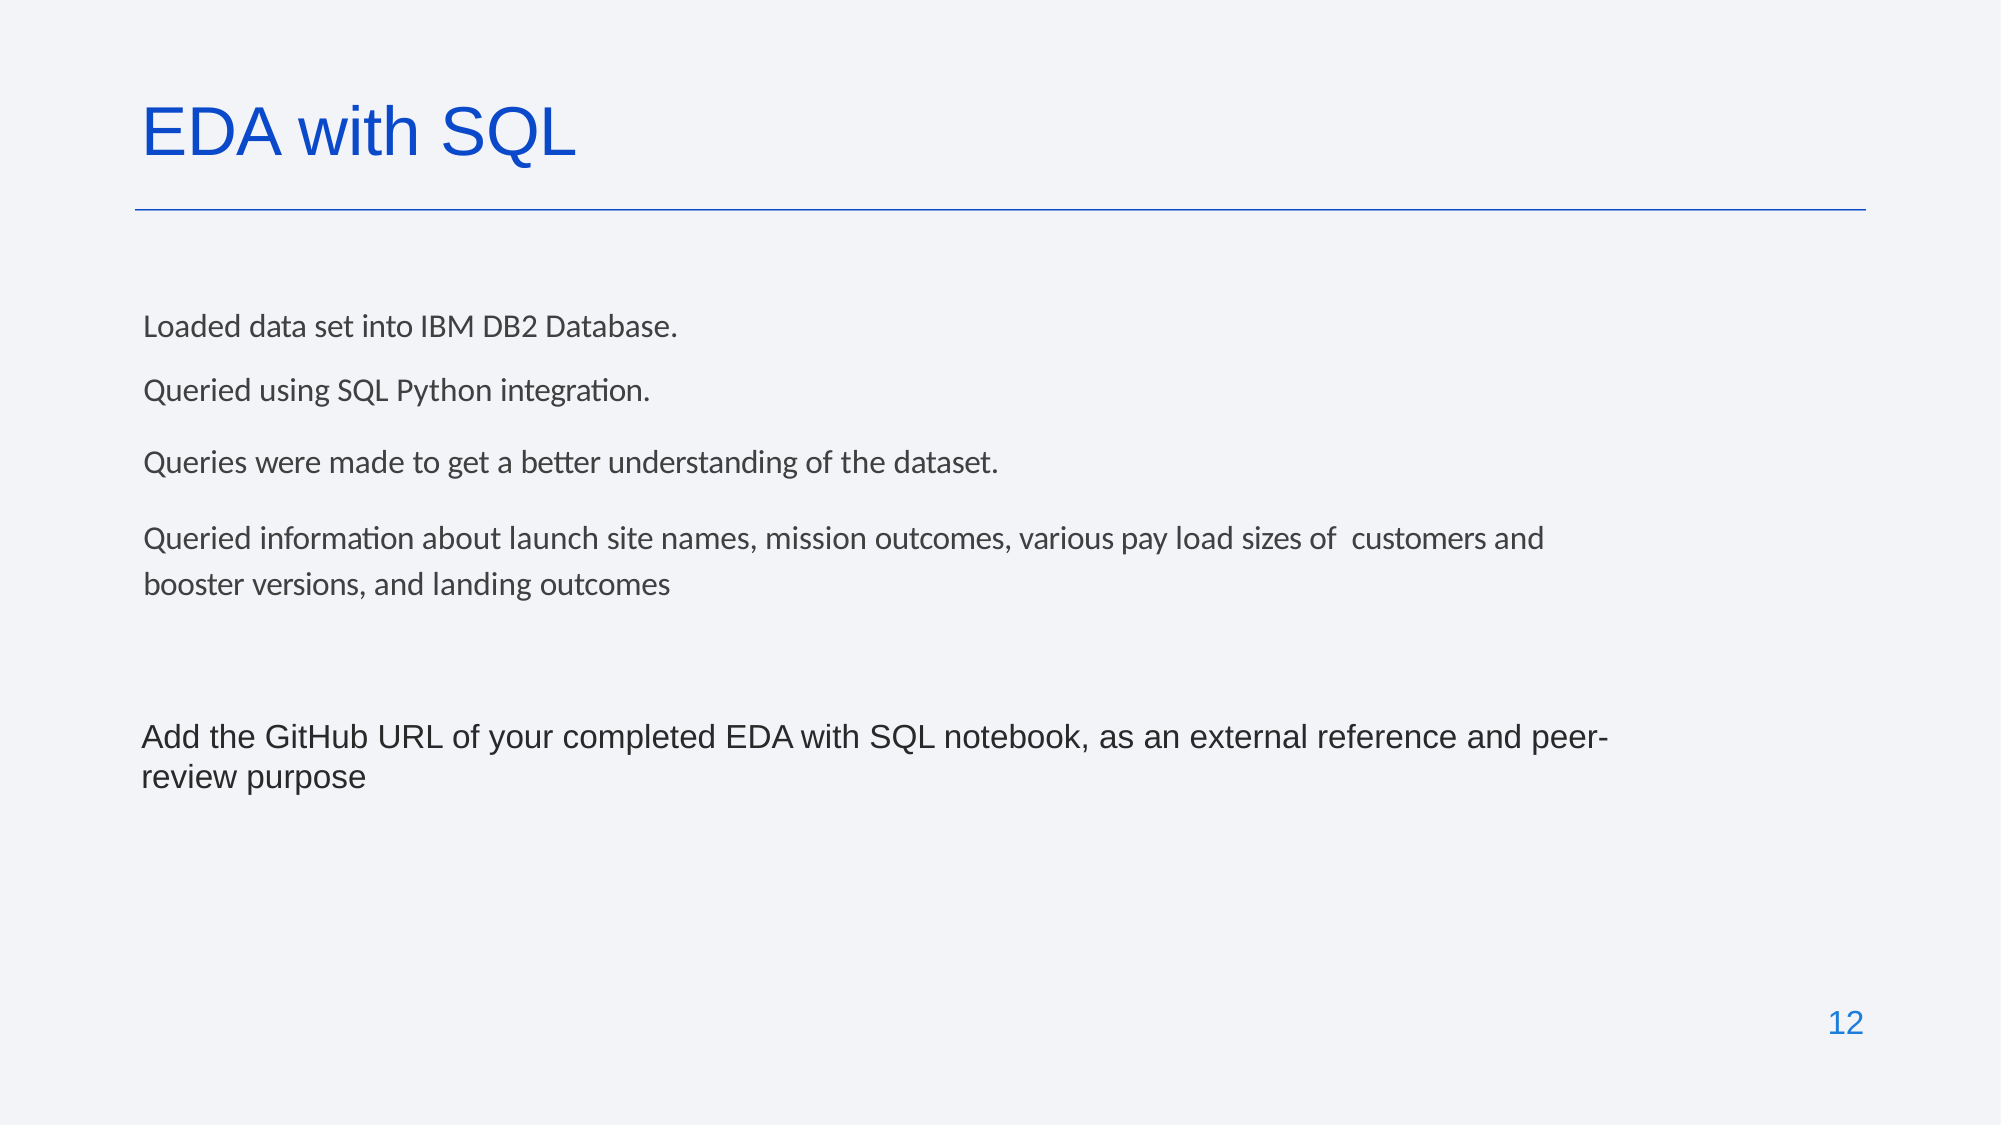

EDA with SQL
Loaded data set into IBM DB2 Database.
Queried using SQL Python integration.
Queries were made to get a better understanding of the dataset.
Queried information about launch site names, mission outcomes, various pay load sizes of  customers and booster versions, and landing outcomes

Add the GitHub URL of your completed EDA with SQL notebook, as an external reference and peer-review purpose

12